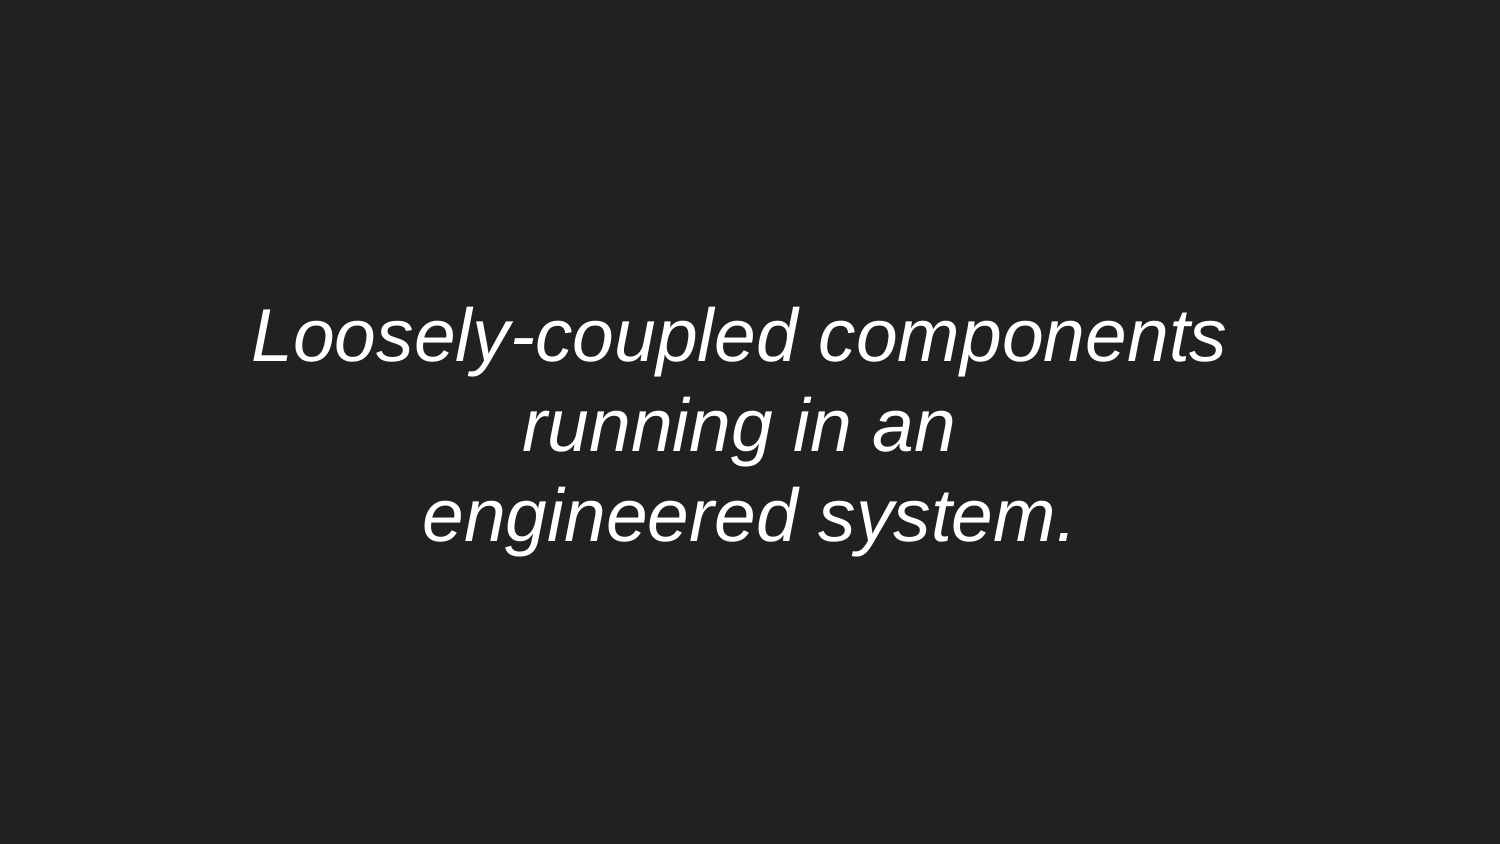

# Loosely-coupled components running in an engineered system.